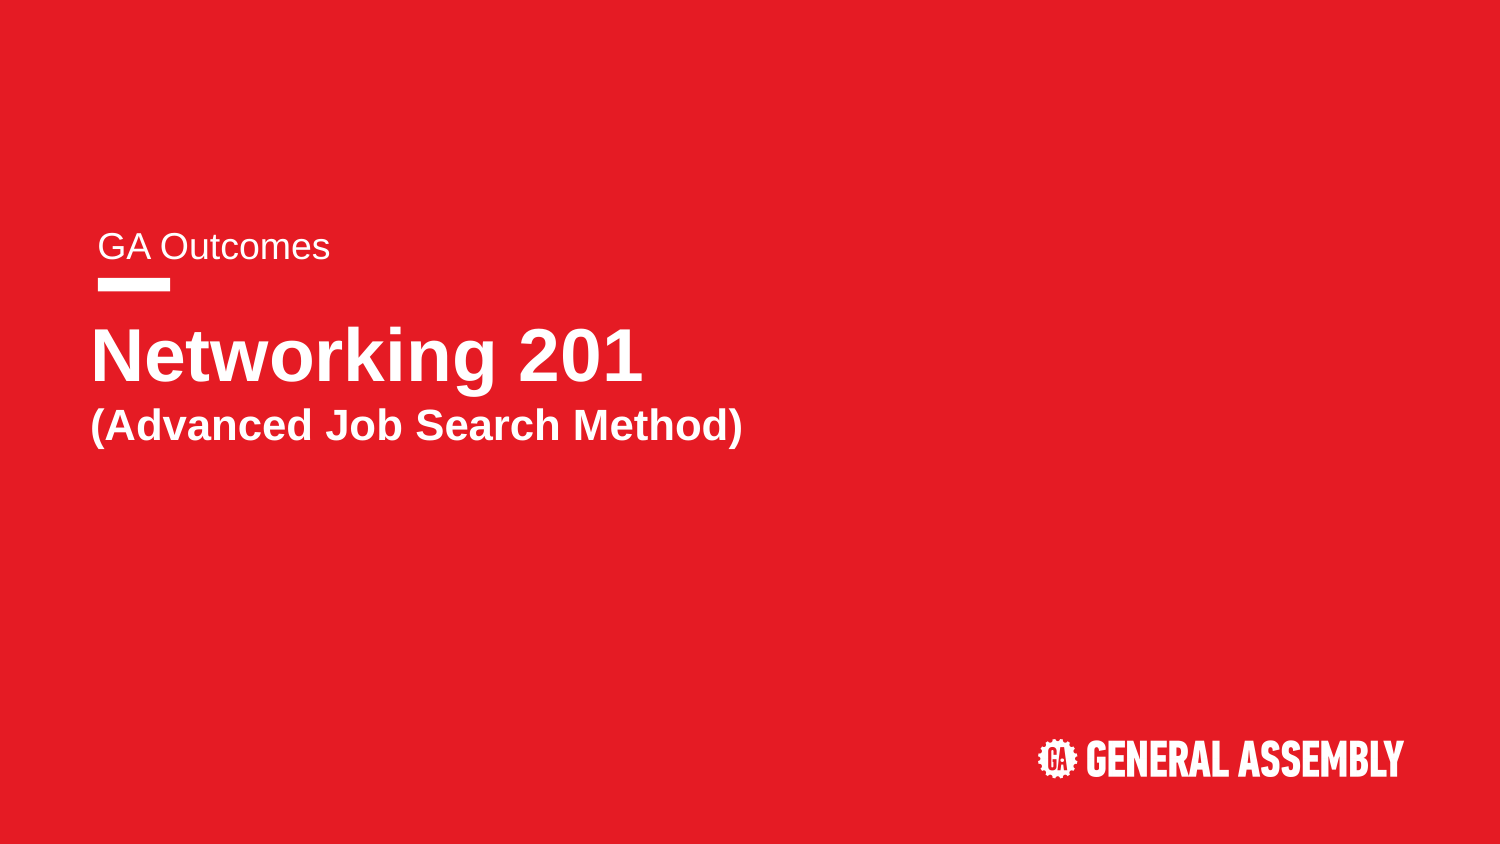

GA Outcomes
# Networking 201 (Advanced Job Search Method)